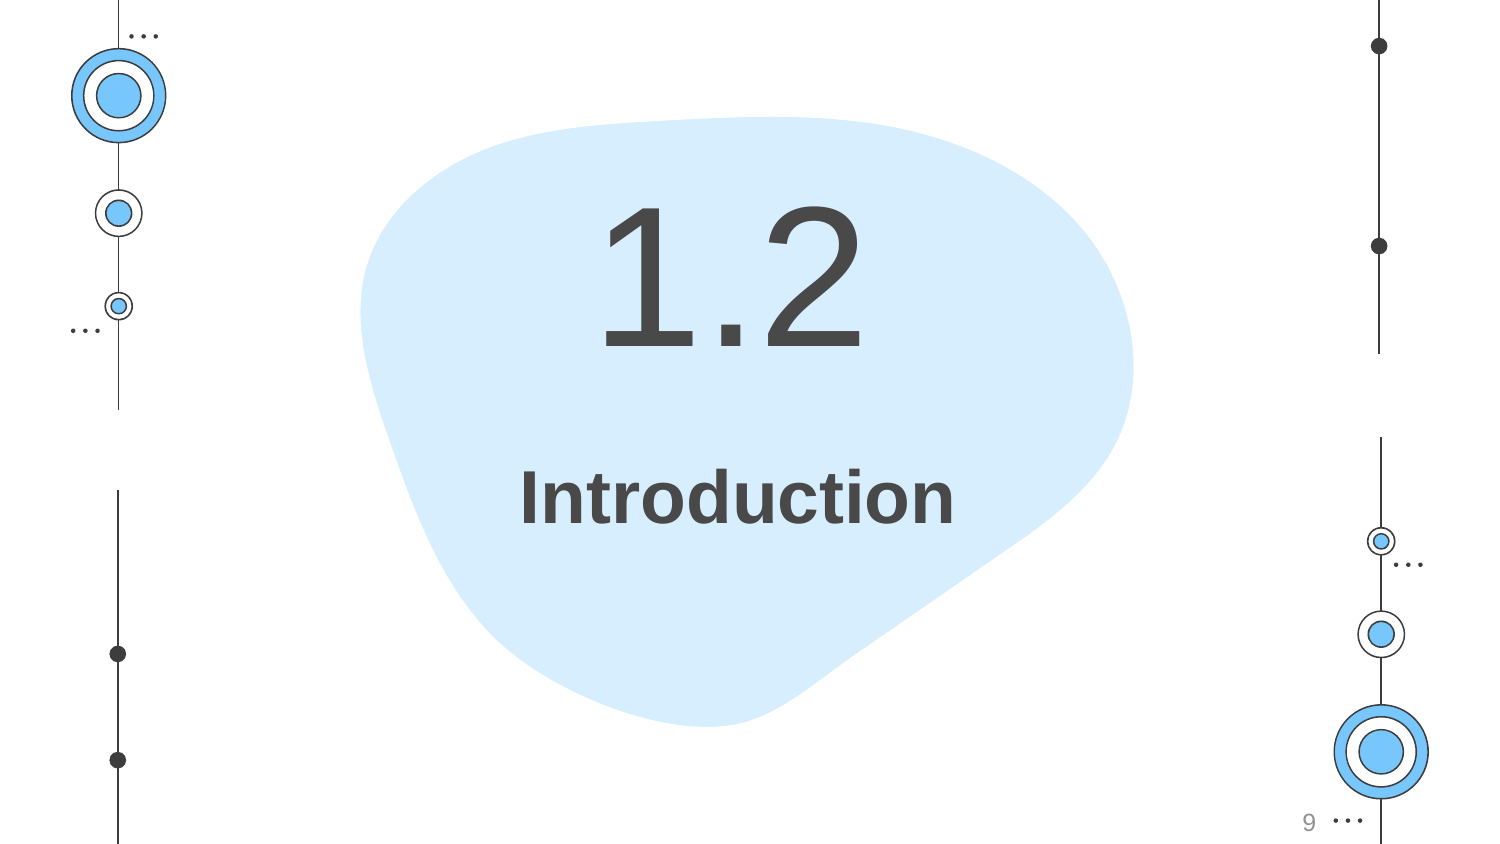

what is clustering problem
1.2
# Introduction
9